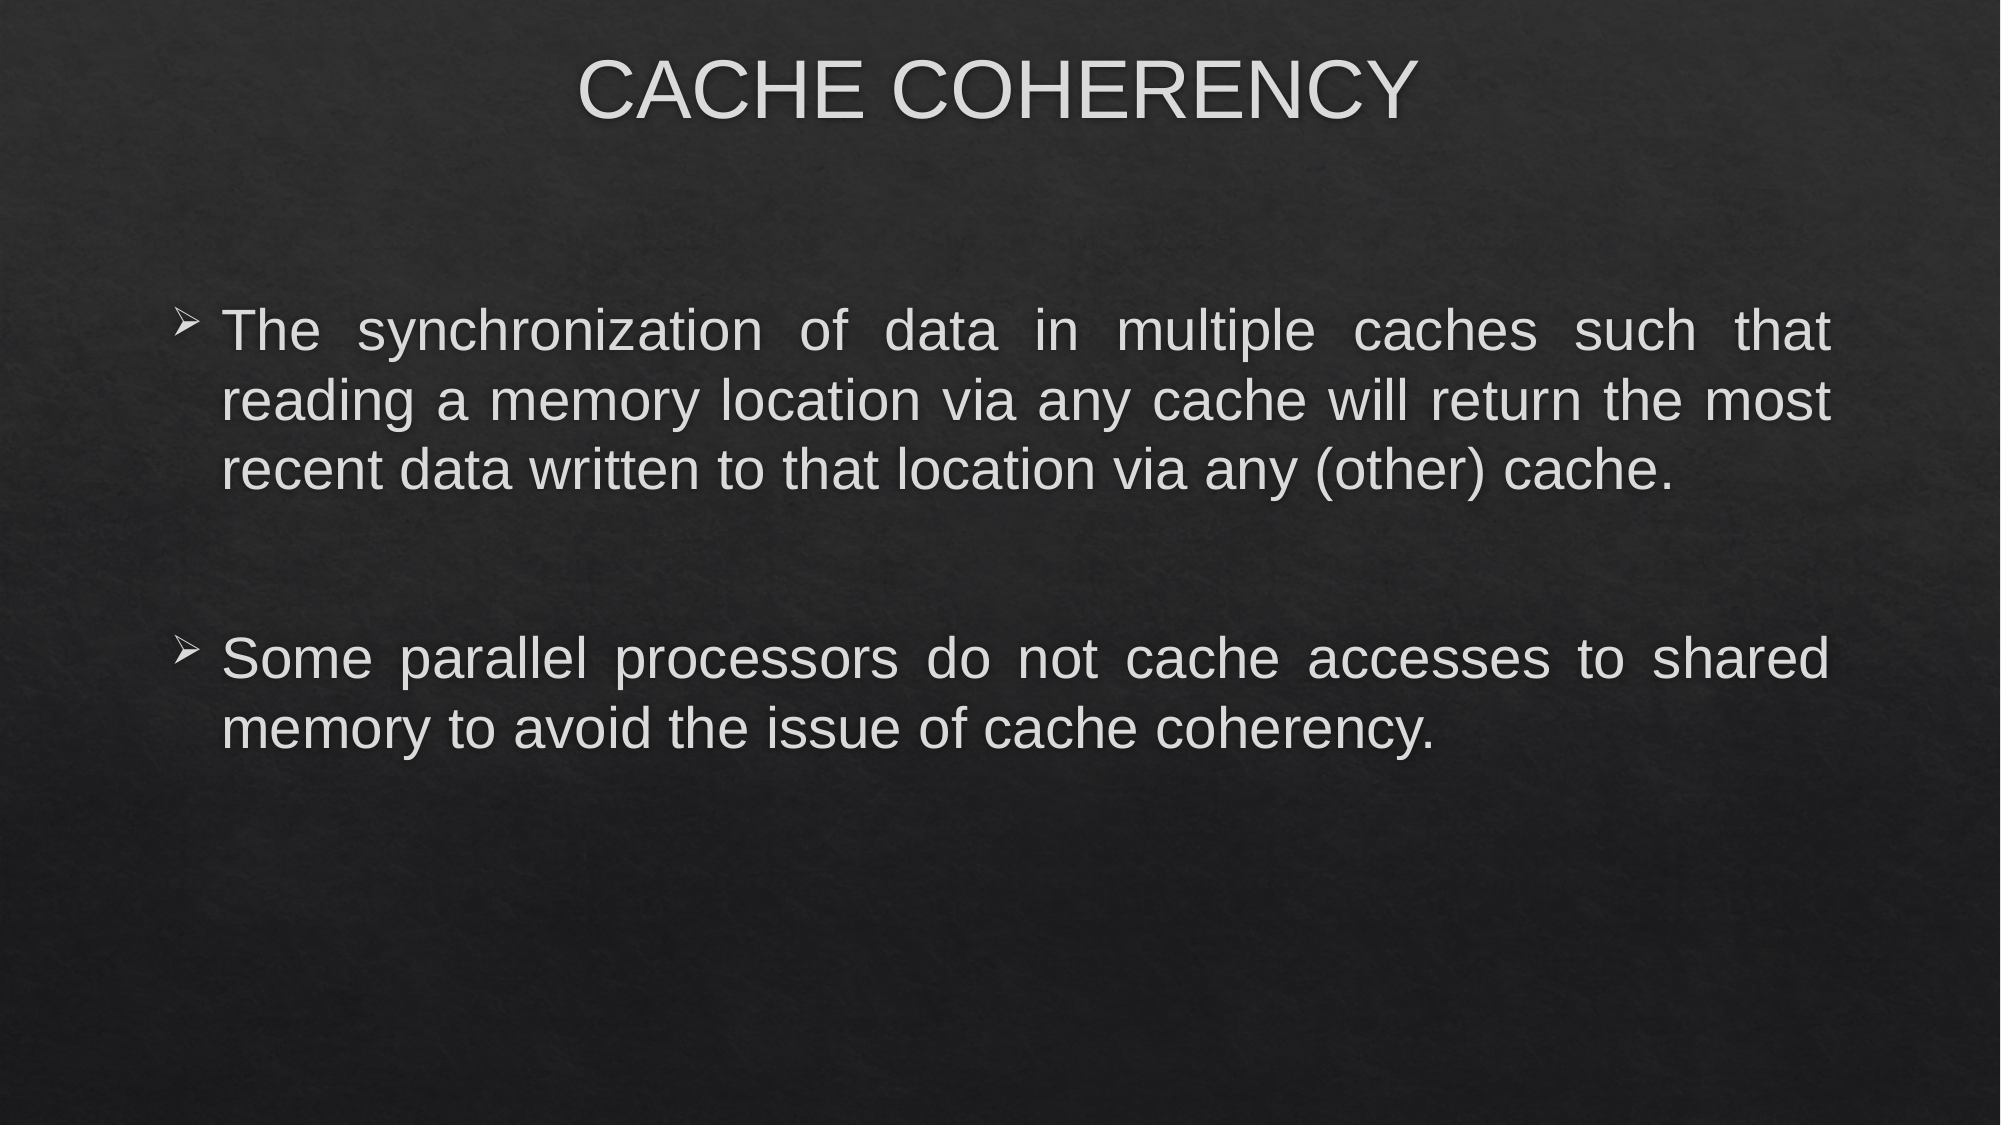

# CACHE COHERENCY
The synchronization of data in multiple caches such that reading a memory location via any cache will return the most recent data written to that location via any (other) cache.

Some parallel processors do not cache accesses to shared memory to avoid the issue of cache coherency.